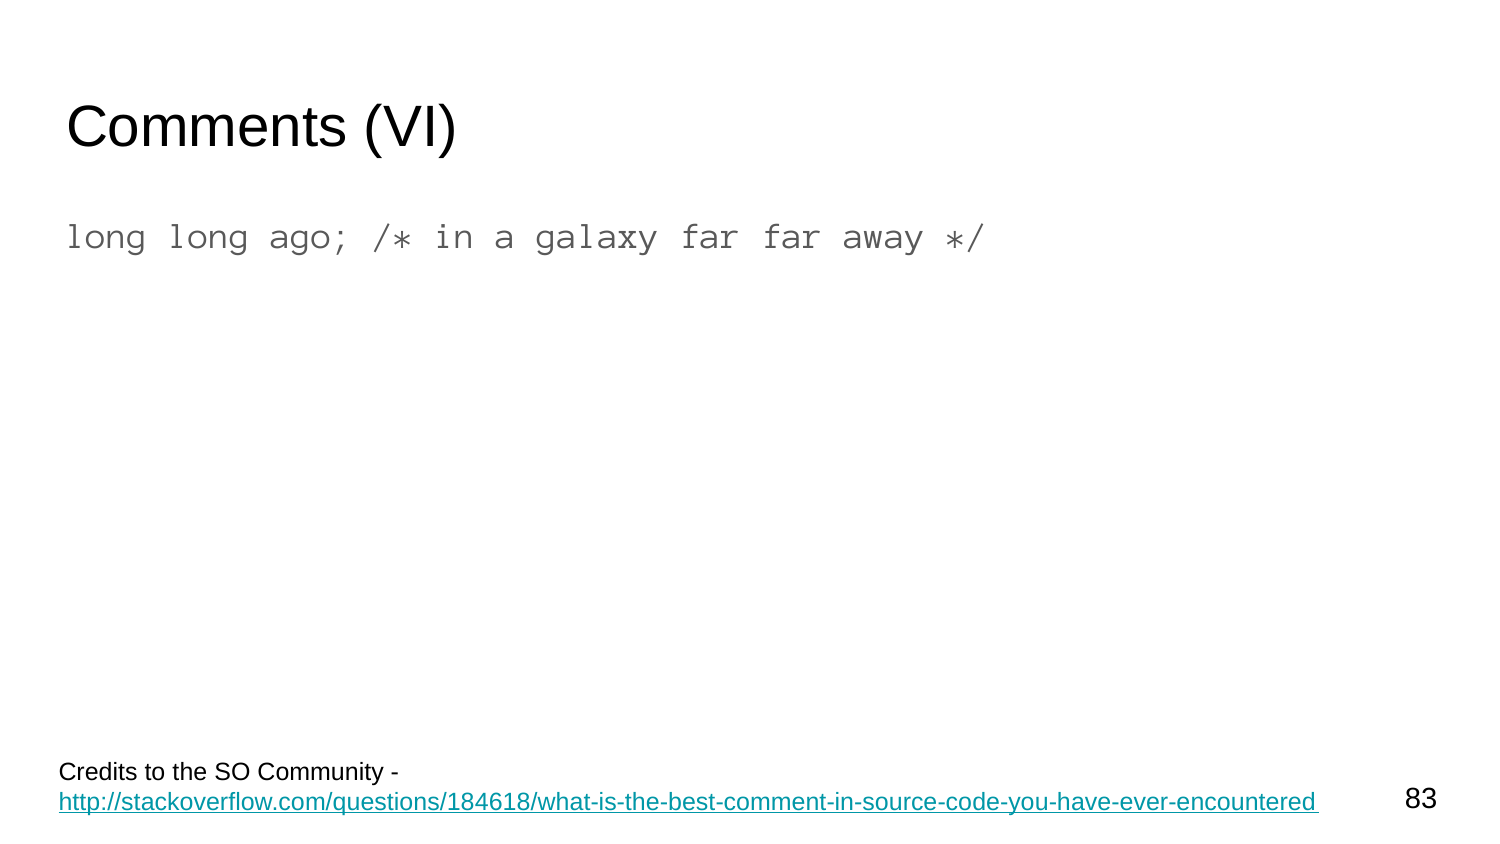

# Comments (VI)
long long ago; /* in a galaxy far far away */

Credits to the SO Community - http://stackoverflow.com/questions/184618/what-is-the-best-comment-in-source-code-you-have-ever-encountered
83